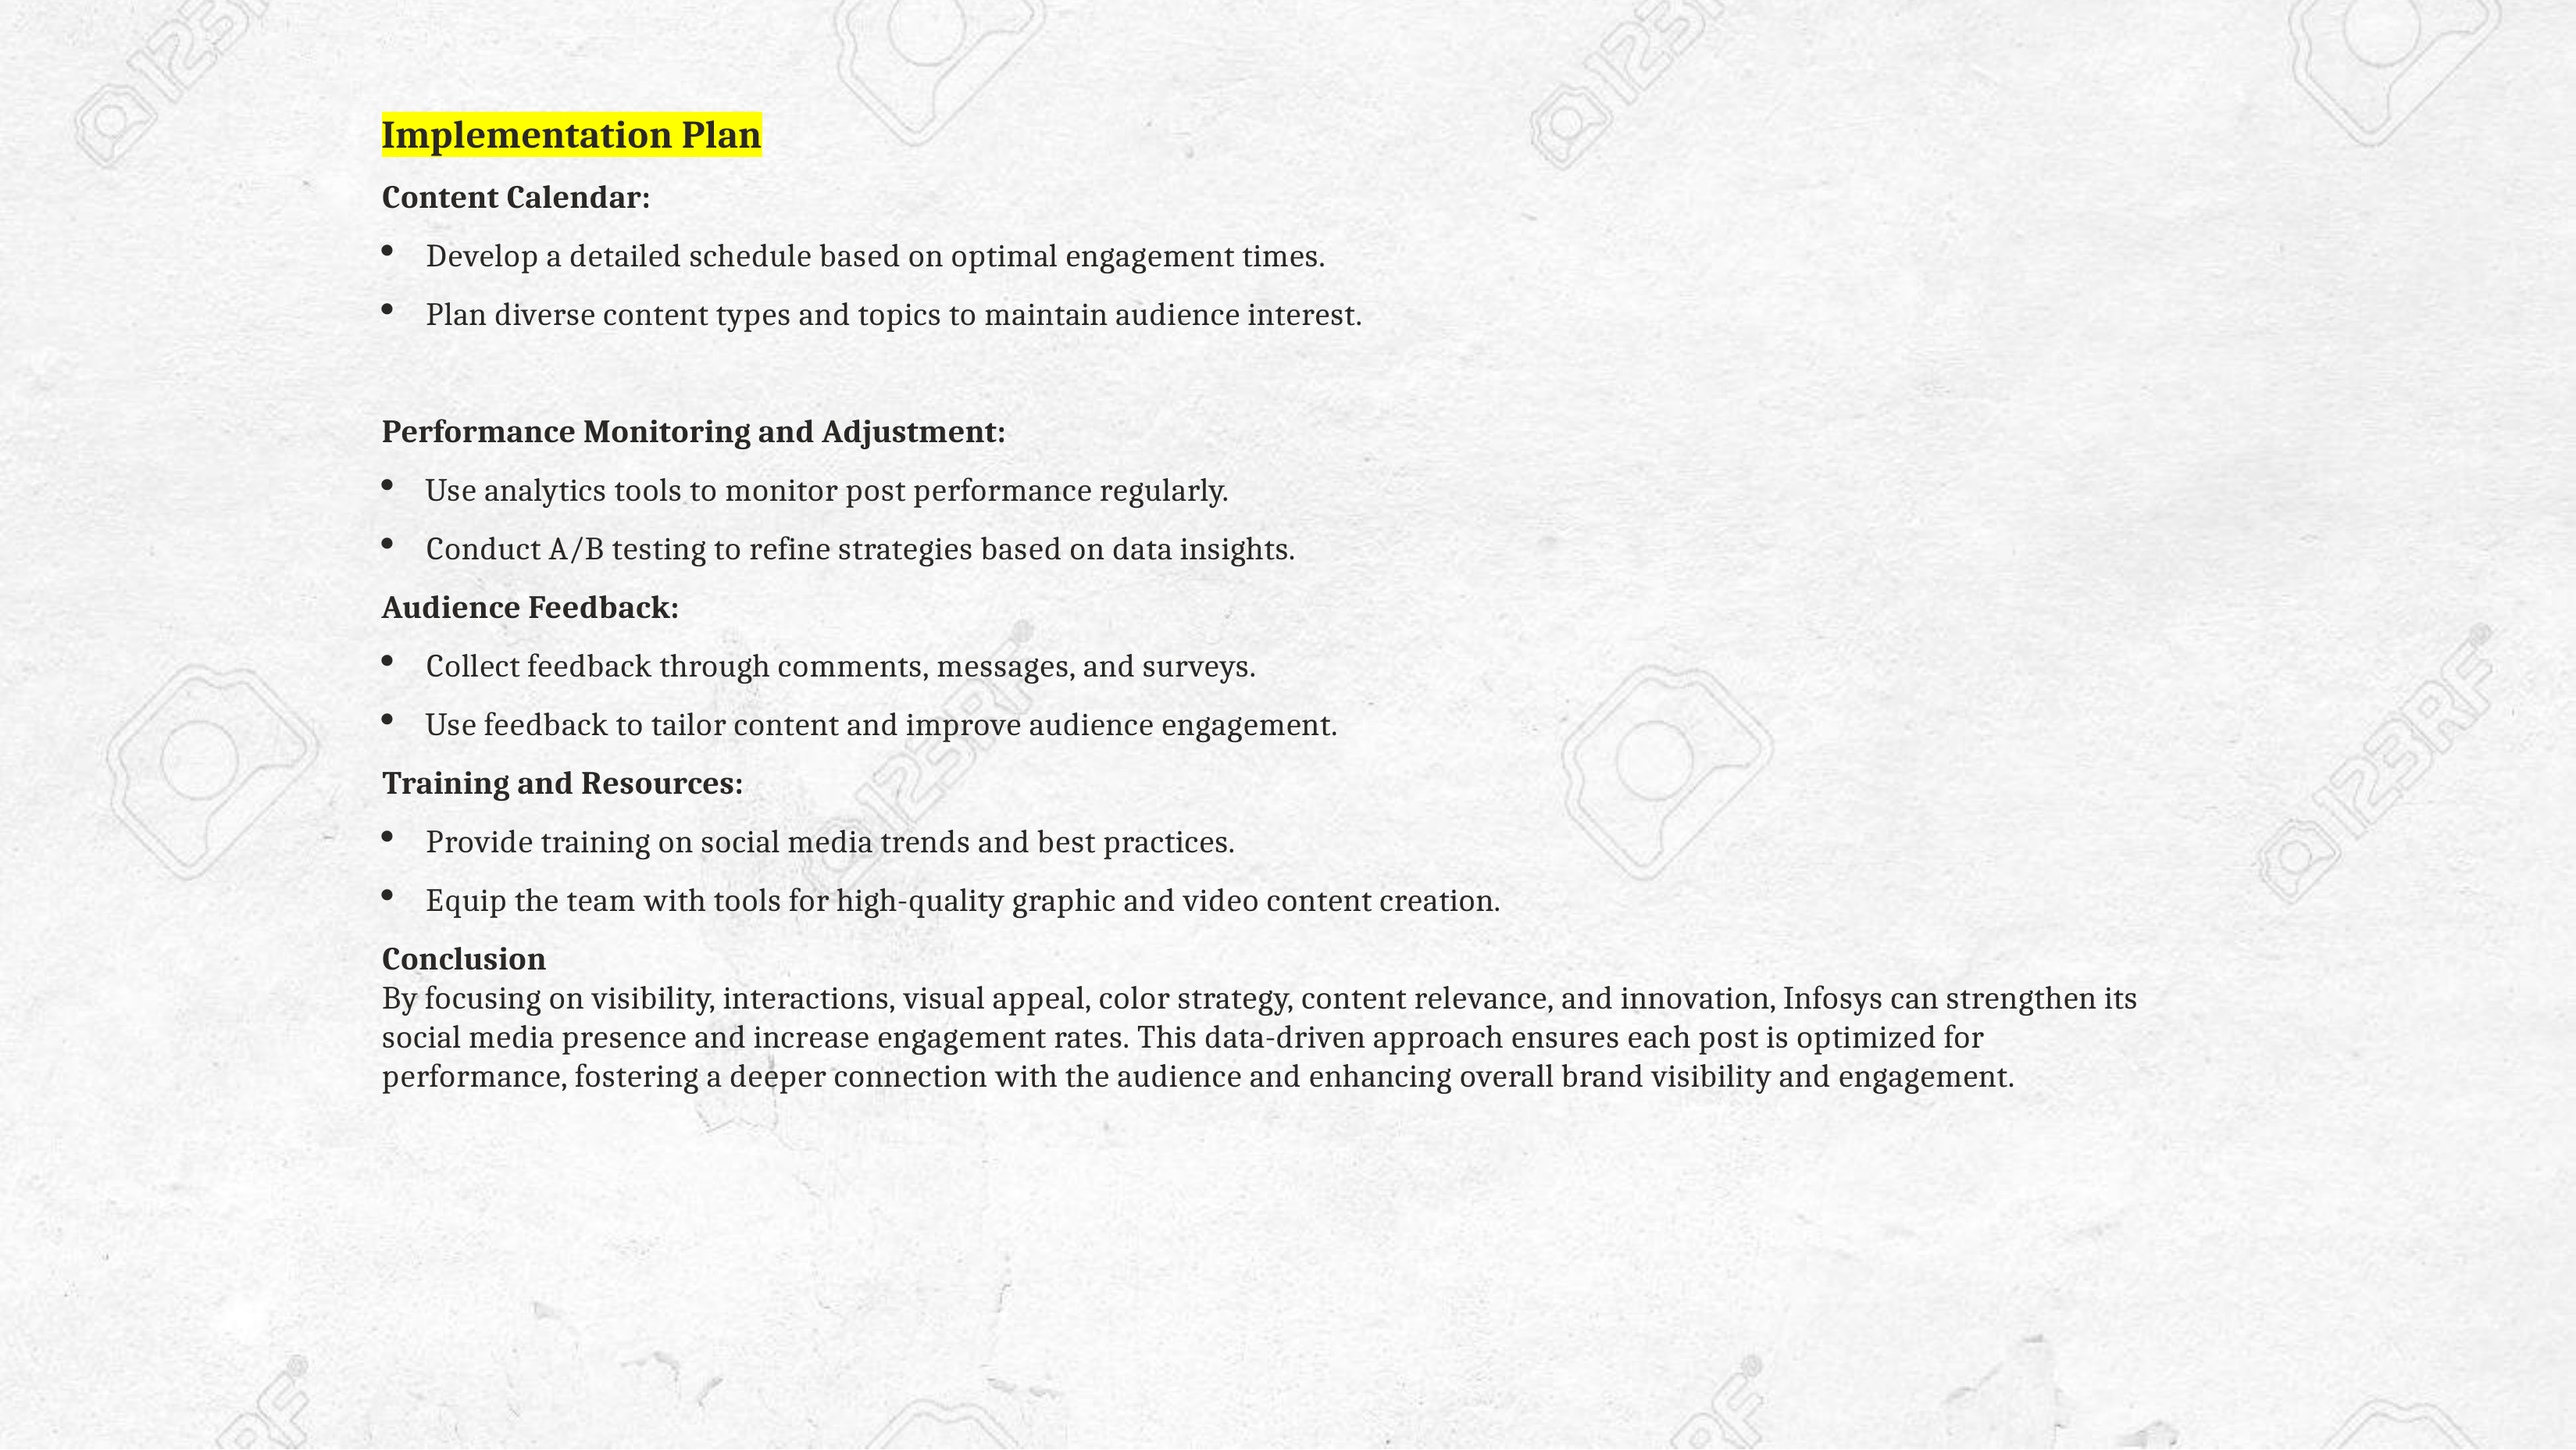

Implementation Plan
Content Calendar:
Develop a detailed schedule based on optimal engagement times.
Plan diverse content types and topics to maintain audience interest.

Performance Monitoring and Adjustment:
Use analytics tools to monitor post performance regularly.
Conduct A/B testing to refine strategies based on data insights.
Audience Feedback:
Collect feedback through comments, messages, and surveys.
Use feedback to tailor content and improve audience engagement.
Training and Resources:
Provide training on social media trends and best practices.
Equip the team with tools for high-quality graphic and video content creation.
Conclusion
By focusing on visibility, interactions, visual appeal, color strategy, content relevance, and innovation, Infosys can strengthen its social media presence and increase engagement rates. This data-driven approach ensures each post is optimized for performance, fostering a deeper connection with the audience and enhancing overall brand visibility and engagement.